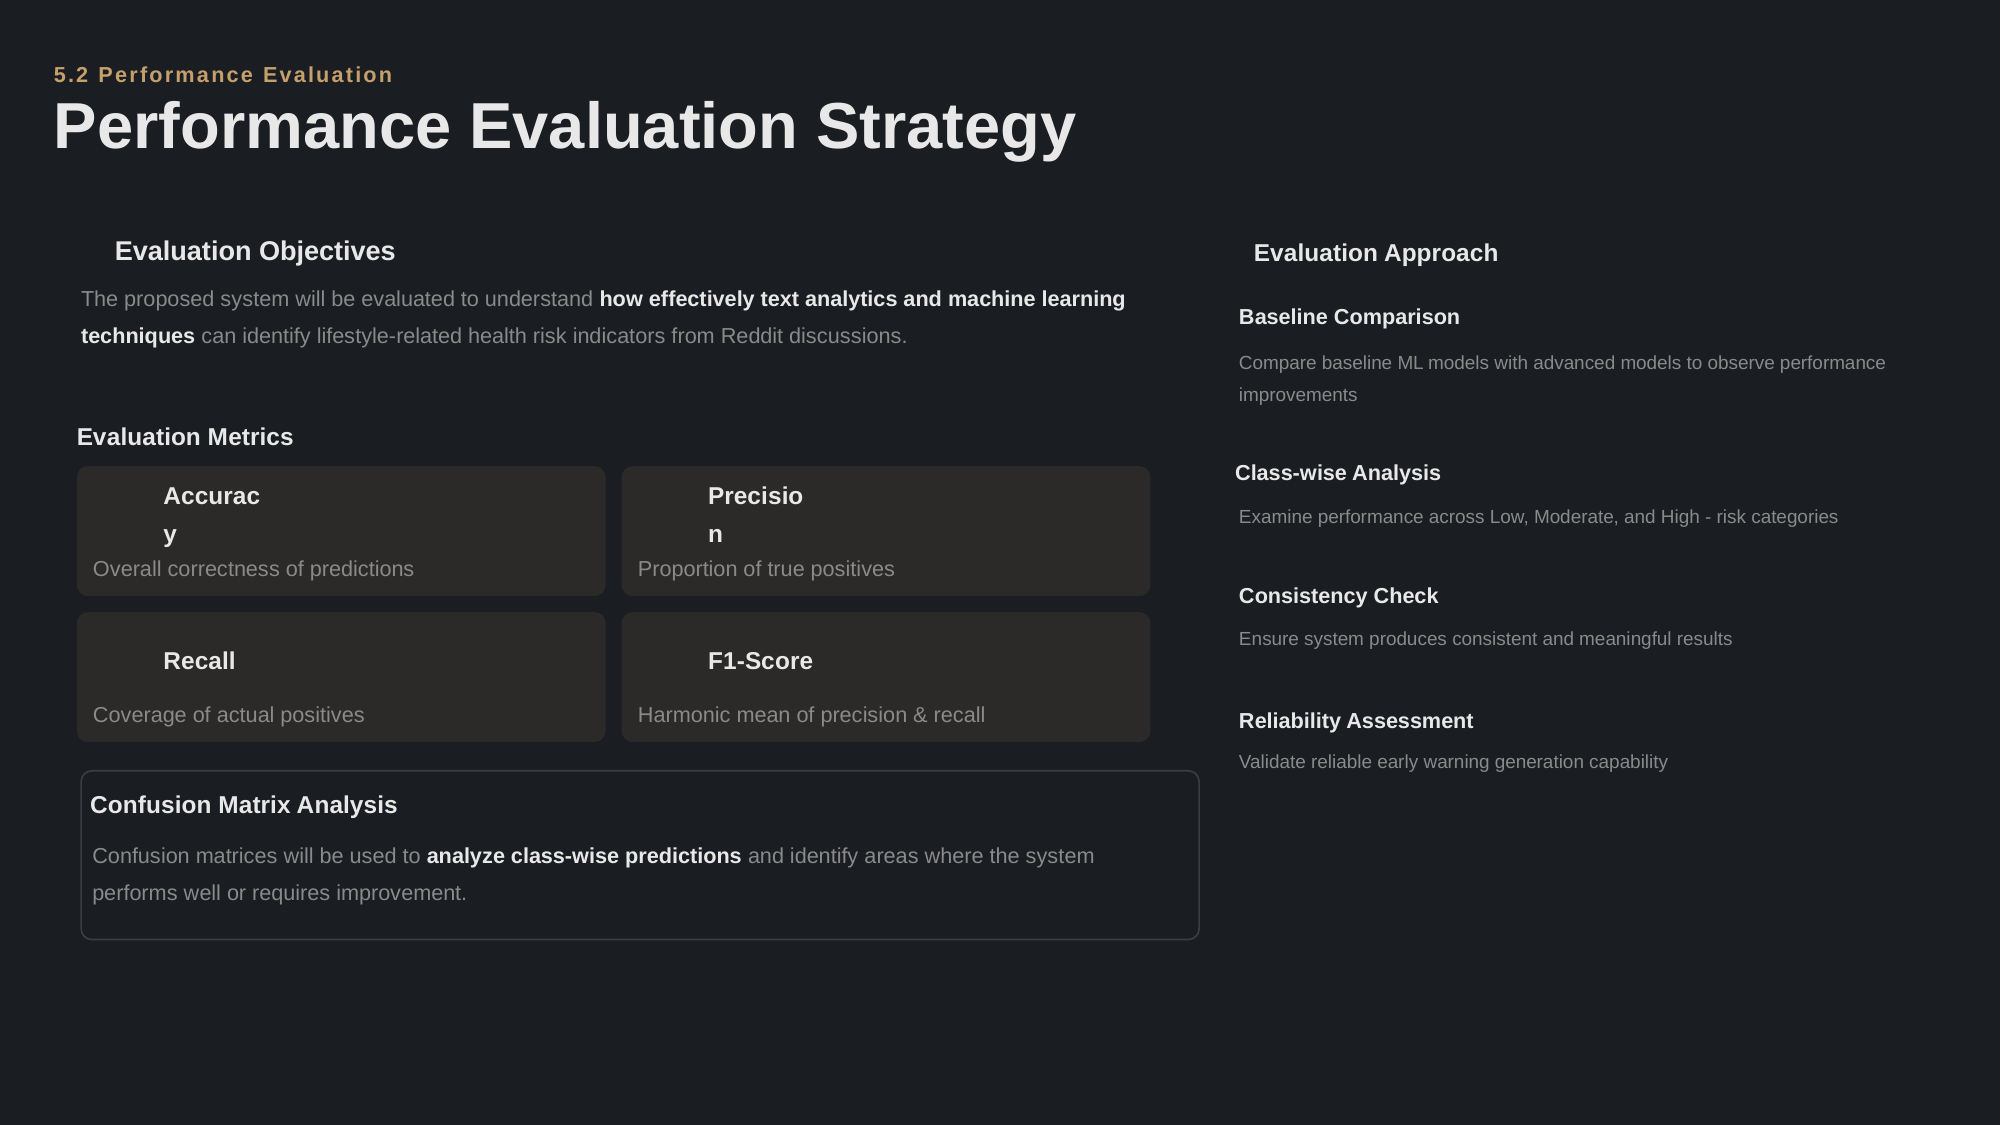

5.2 Performance Evaluation
Performance Evaluation Strategy
Evaluation Objectives
Evaluation Approach
The proposed system will be evaluated to understand how effectively text analytics and machine learning techniques can identify lifestyle-related health risk indicators from Reddit discussions.

Baseline Comparison
Compare baseline ML models with advanced models to observe performance improvements
Evaluation Metrics

Class-wise Analysis

Accuracy
Precision
Examine performance across Low, Moderate, and High - risk categories
Overall correctness of predictions
Proportion of true positives

Consistency Check

Ensure system produces consistent and meaningful results
Recall
F1-Score

Coverage of actual positives
Harmonic mean of precision & recall
Reliability Assessment
Validate reliable early warning generation capability

Confusion Matrix Analysis
Confusion matrices will be used to analyze class-wise predictions and identify areas where the system performs well or requires improvement.